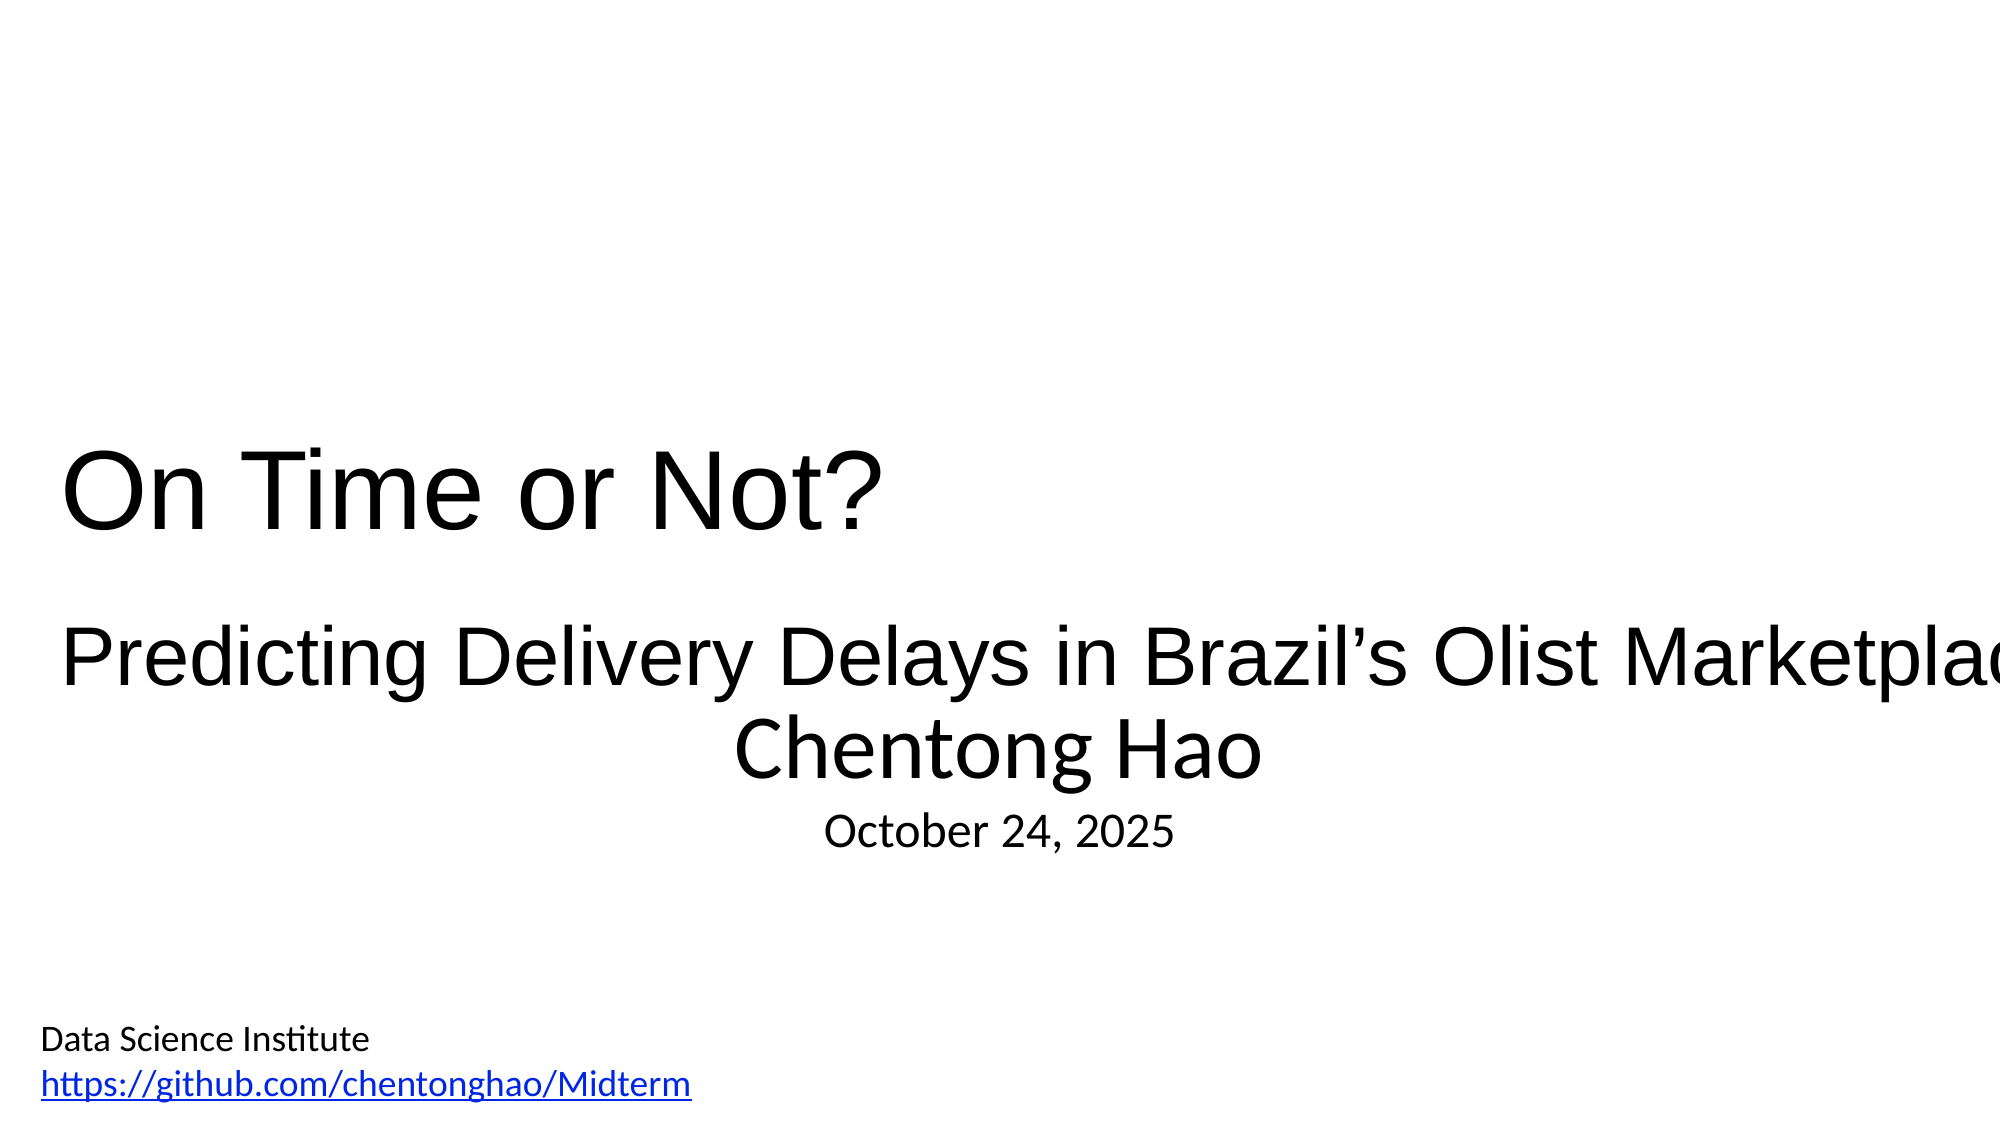

On Time or Not?
Predicting Delivery Delays in Brazil’s Olist Marketplace
Chentong Hao
October 24, 2025
Data Science Institute
https://github.com/chentonghao/Midterm